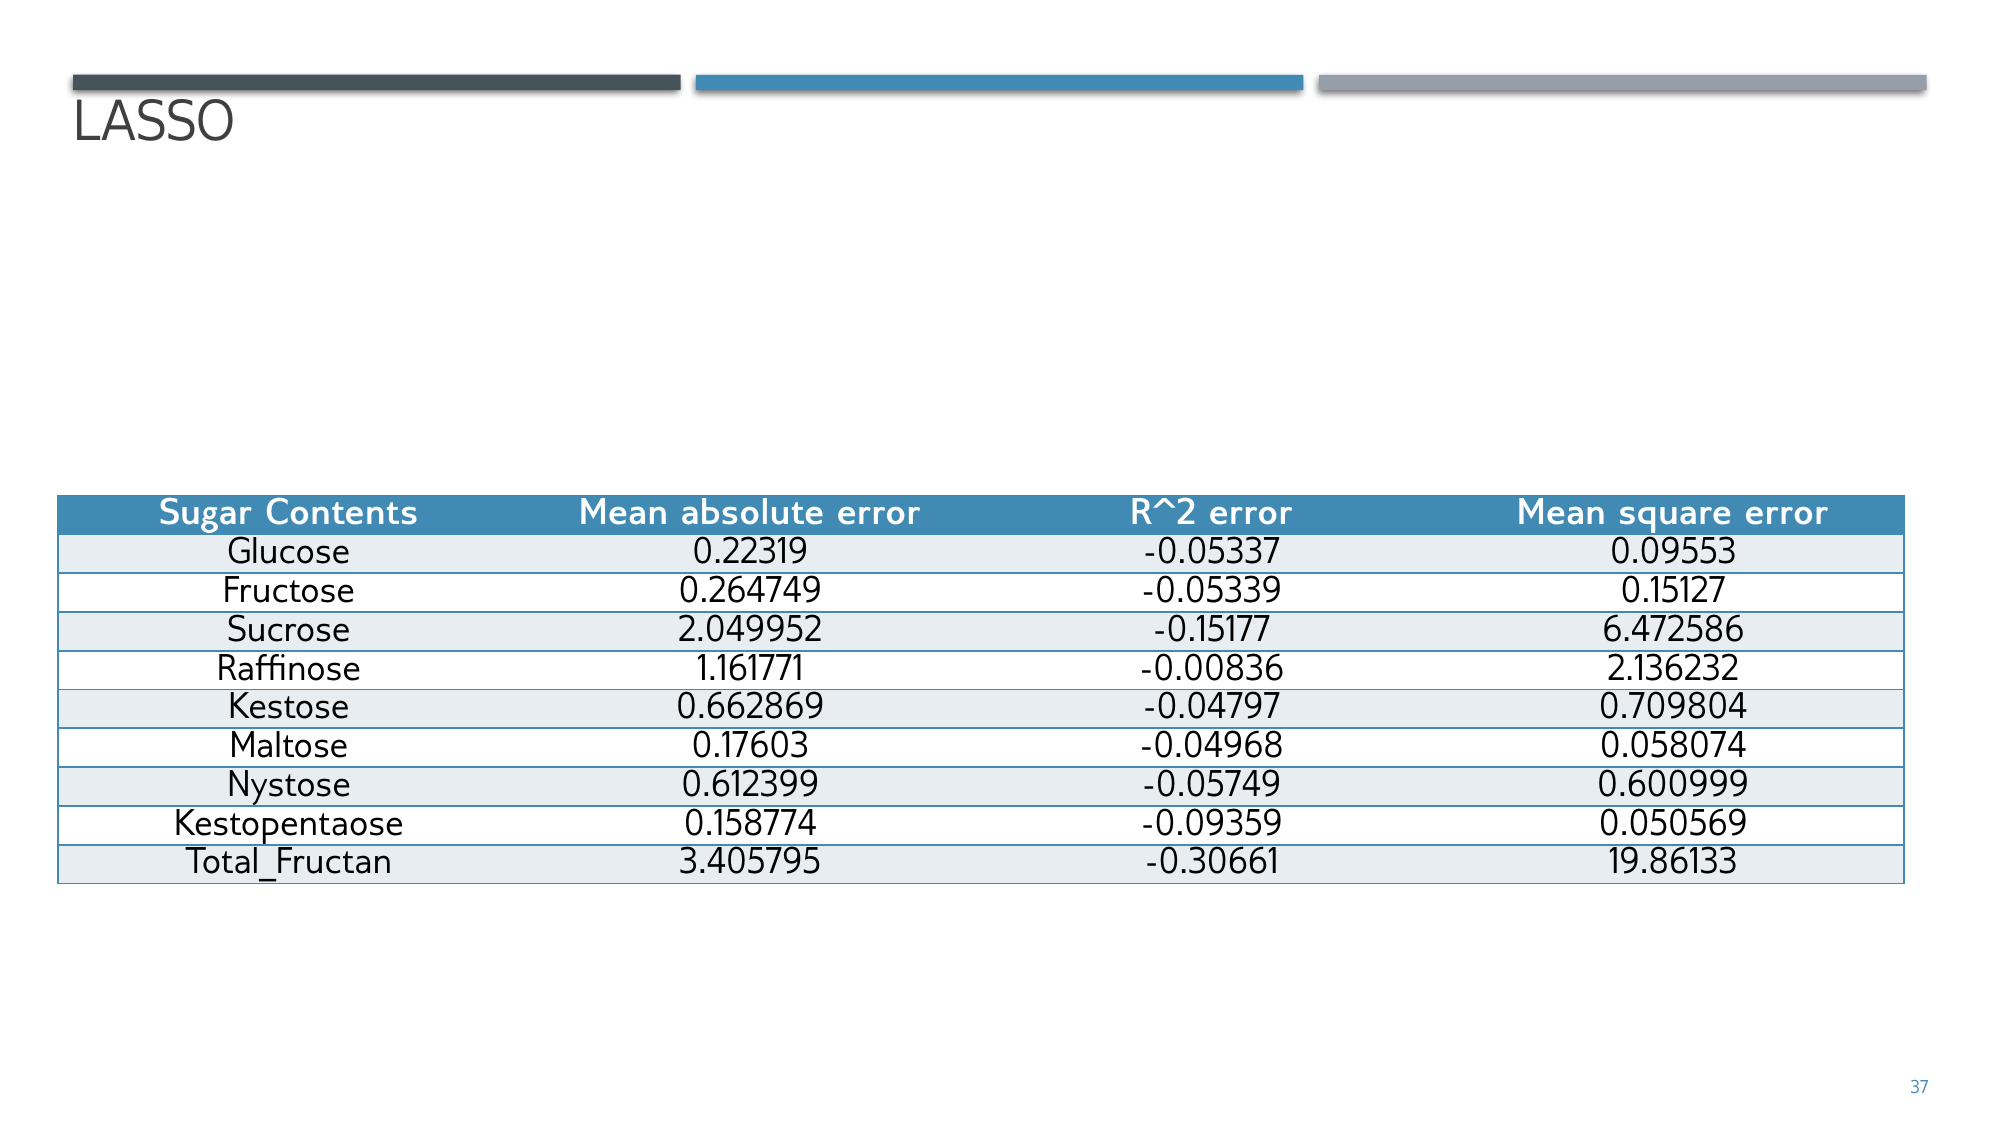

Lasso
| Sugar Contents | Mean absolute error | R^2 error | Mean square error |
| --- | --- | --- | --- |
| Glucose | 0.22319 | -0.05337 | 0.09553 |
| Fructose | 0.264749 | -0.05339 | 0.15127 |
| Sucrose | 2.049952 | -0.15177 | 6.472586 |
| Raffinose | 1.161771 | -0.00836 | 2.136232 |
| Kestose | 0.662869 | -0.04797 | 0.709804 |
| Maltose | 0.17603 | -0.04968 | 0.058074 |
| Nystose | 0.612399 | -0.05749 | 0.600999 |
| Kestopentaose | 0.158774 | -0.09359 | 0.050569 |
| Total\_Fructan | 3.405795 | -0.30661 | 19.86133 |
37